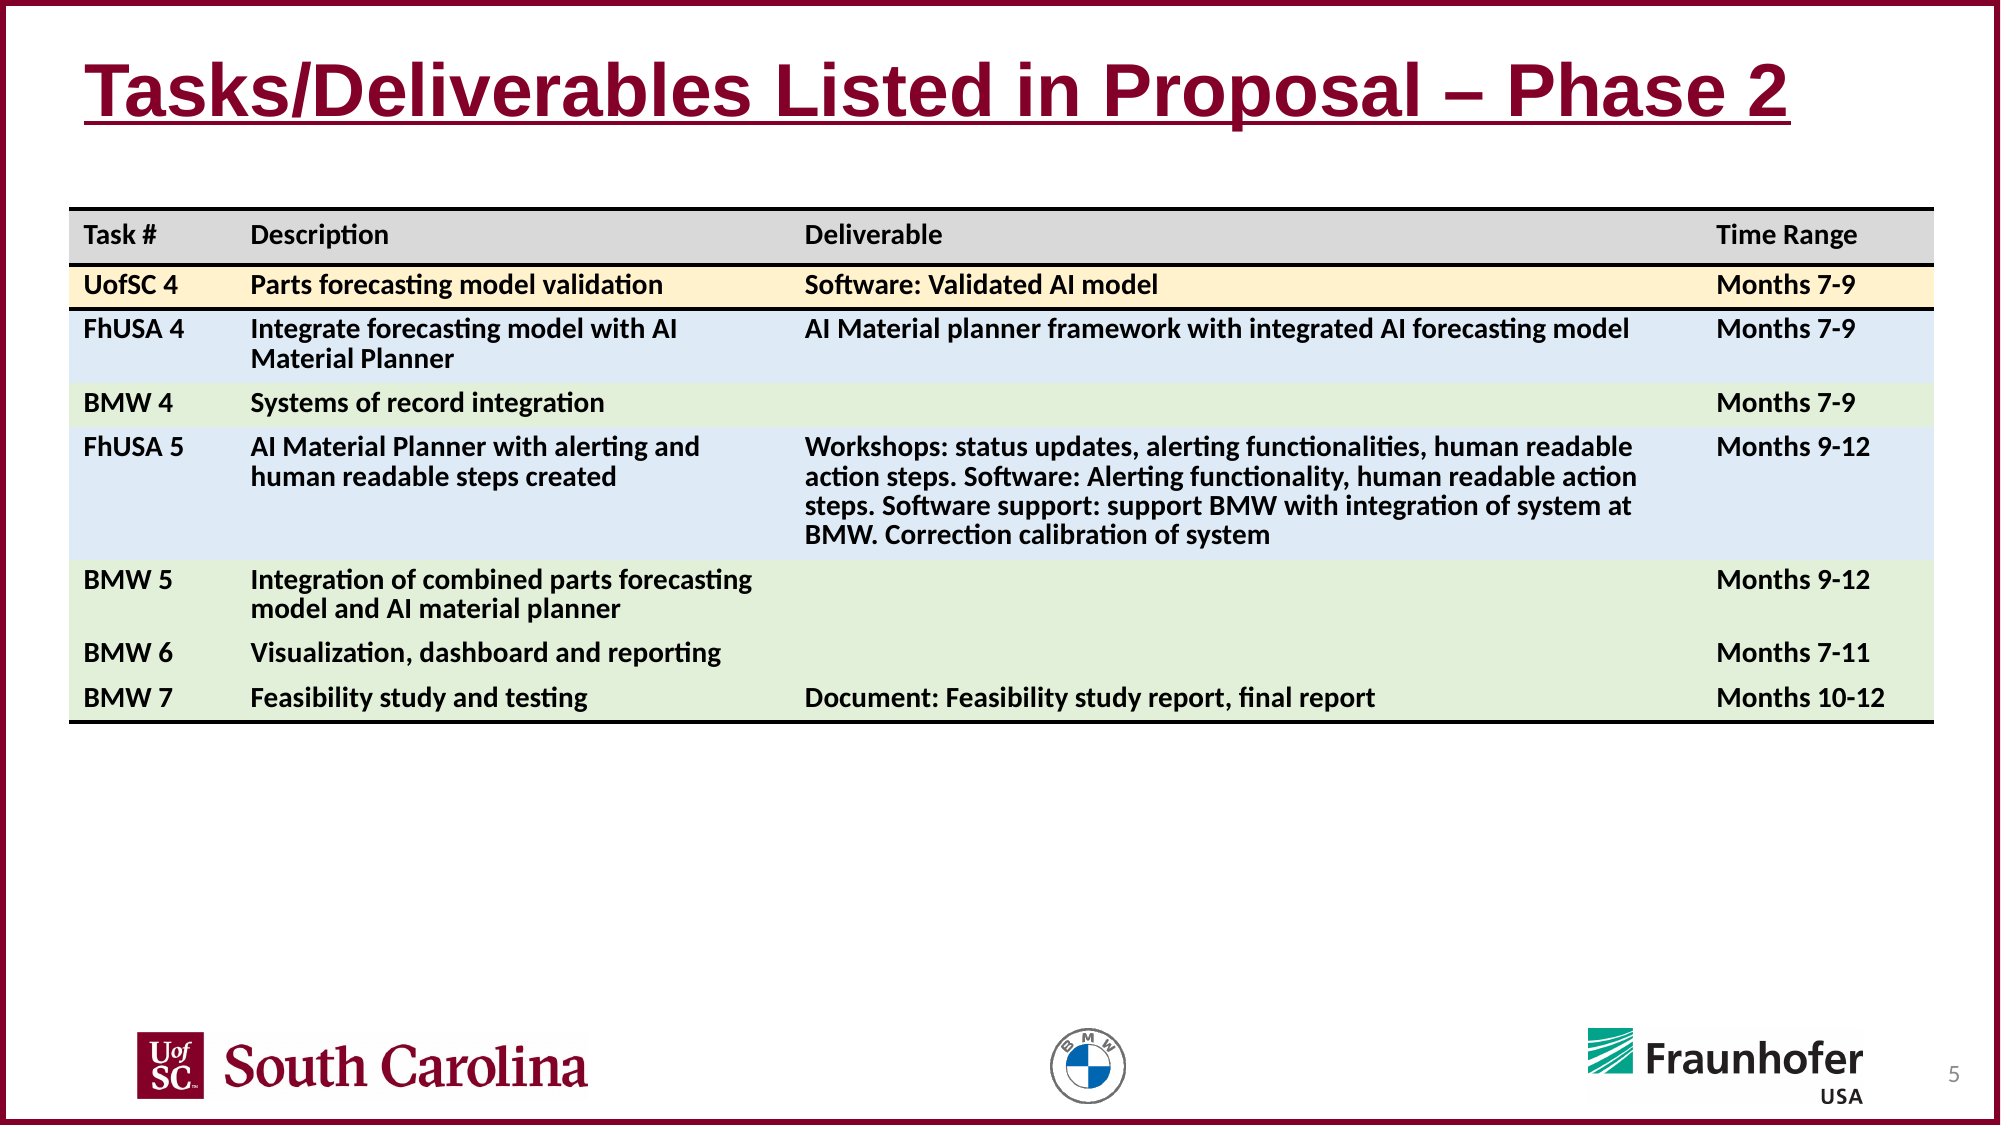

# Tasks/Deliverables Listed in Proposal – Phase 2
| Task # | Description | Deliverable | Time Range |
| --- | --- | --- | --- |
| UofSC 4 | Parts forecasting model validation | Software: Validated AI model | Months 7-9 |
| FhUSA 4 | Integrate forecasting model with AI Material Planner | AI Material planner framework with integrated AI forecasting model | Months 7-9 |
| BMW 4 | Systems of record integration |  | Months 7-9 |
| FhUSA 5 | AI Material Planner with alerting and human readable steps created | Workshops: status updates, alerting functionalities, human readable action steps. Software: Alerting functionality, human readable action steps. Software support: support BMW with integration of system at BMW. Correction calibration of system | Months 9-12 |
| BMW 5 | Integration of combined parts forecasting model and AI material planner |  | Months 9-12 |
| BMW 6 | Visualization, dashboard and reporting |  | Months 7-11 |
| BMW 7 | Feasibility study and testing | Document: Feasibility study report, final report | Months 10-12 |
5